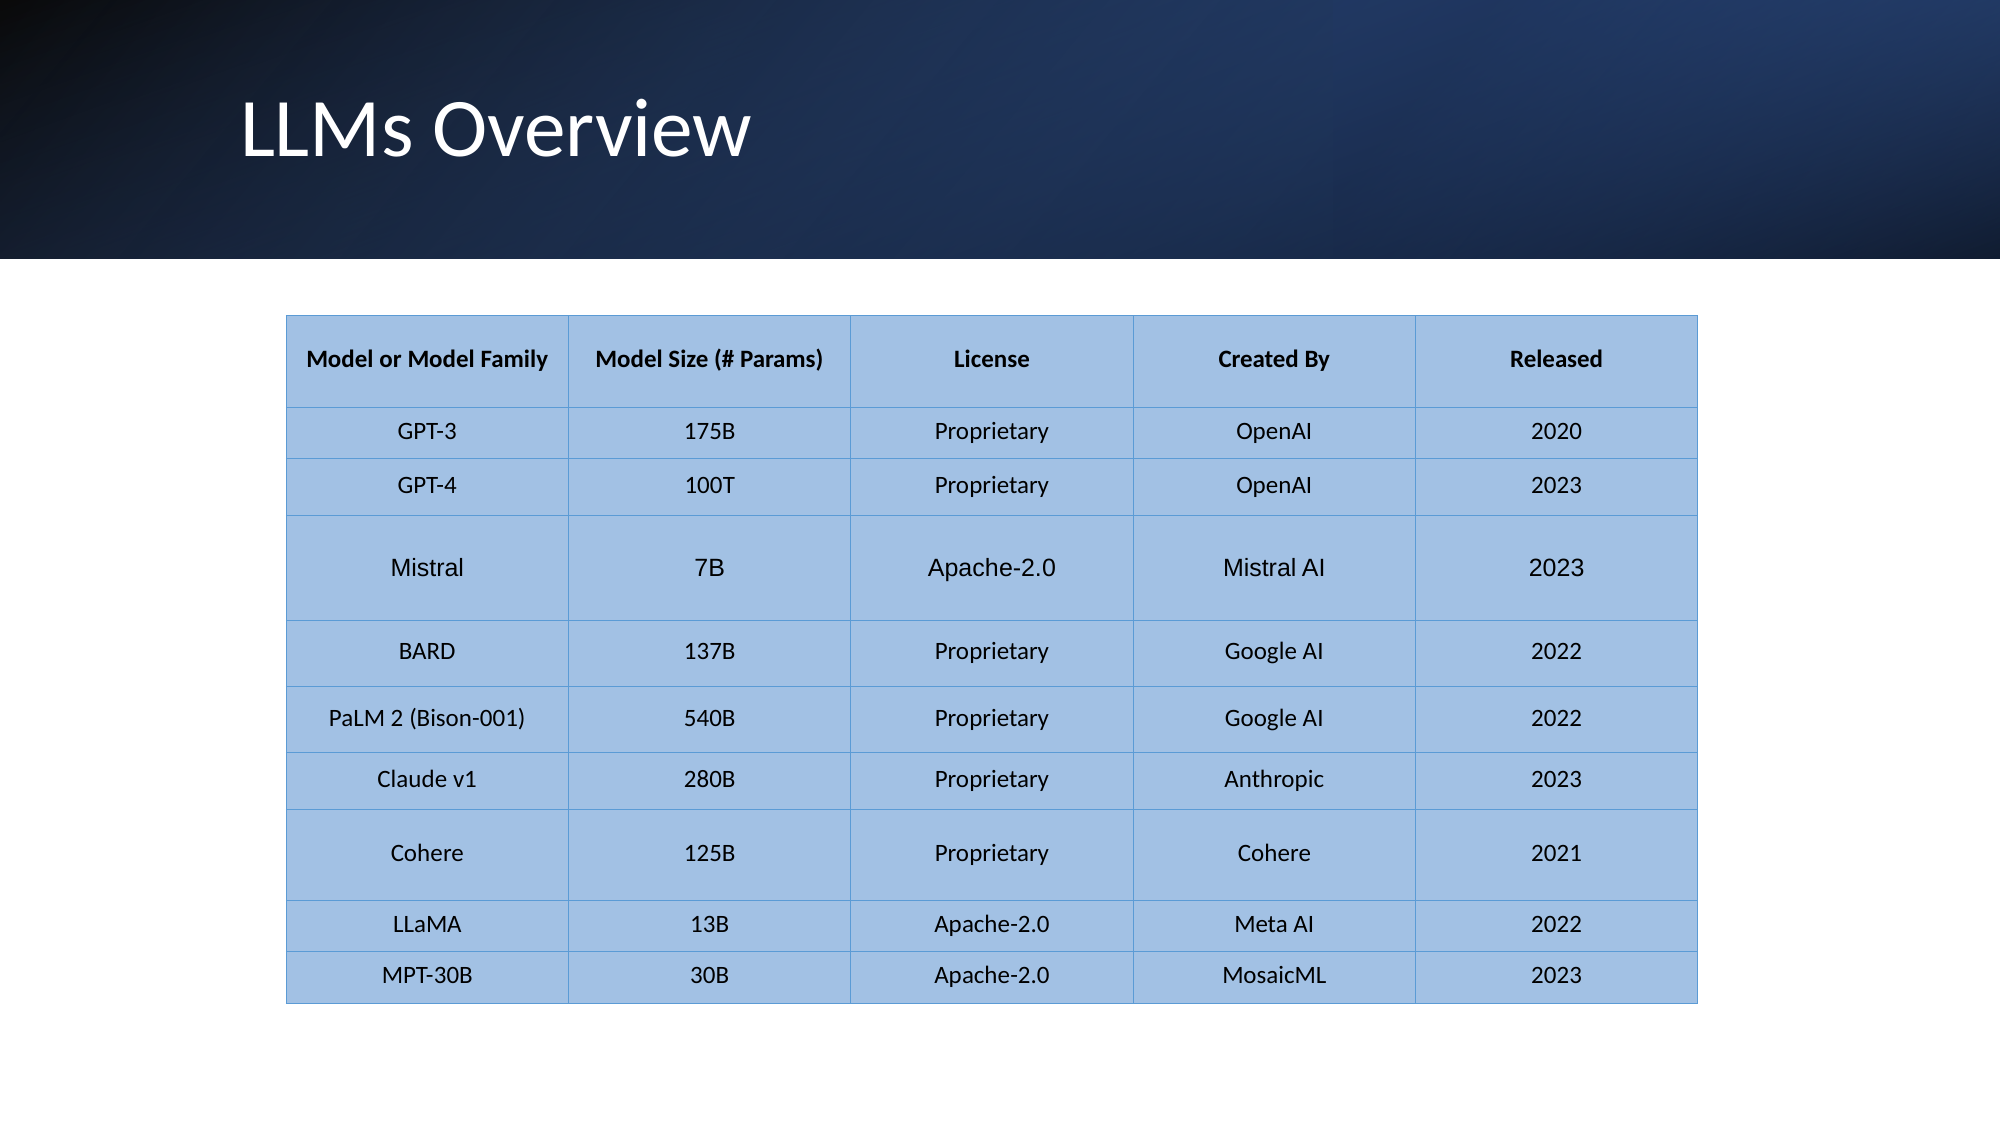

# LLMs Overview
| Model or Model Family | Model Size (# Params) | License | Created By | Released |
| --- | --- | --- | --- | --- |
| GPT-3 | 175B | Proprietary | OpenAI | 2020 |
| GPT-4 | 100T | Proprietary | OpenAI | 2023 |
| Mistral | 7B | Apache-2.0 | Mistral AI | 2023 |
| BARD | 137B | Proprietary | Google AI | 2022 |
| PaLM 2 (Bison-001) | 540B | Proprietary | Google AI | 2022 |
| Claude v1 | 280B | Proprietary | Anthropic | 2023 |
| Cohere | 125B | Proprietary | Cohere | 2021 |
| LLaMA | 13B | Apache-2.0 | Meta AI | 2022 |
| MPT-30B | 30B | Apache-2.0 | MosaicML | 2023 |